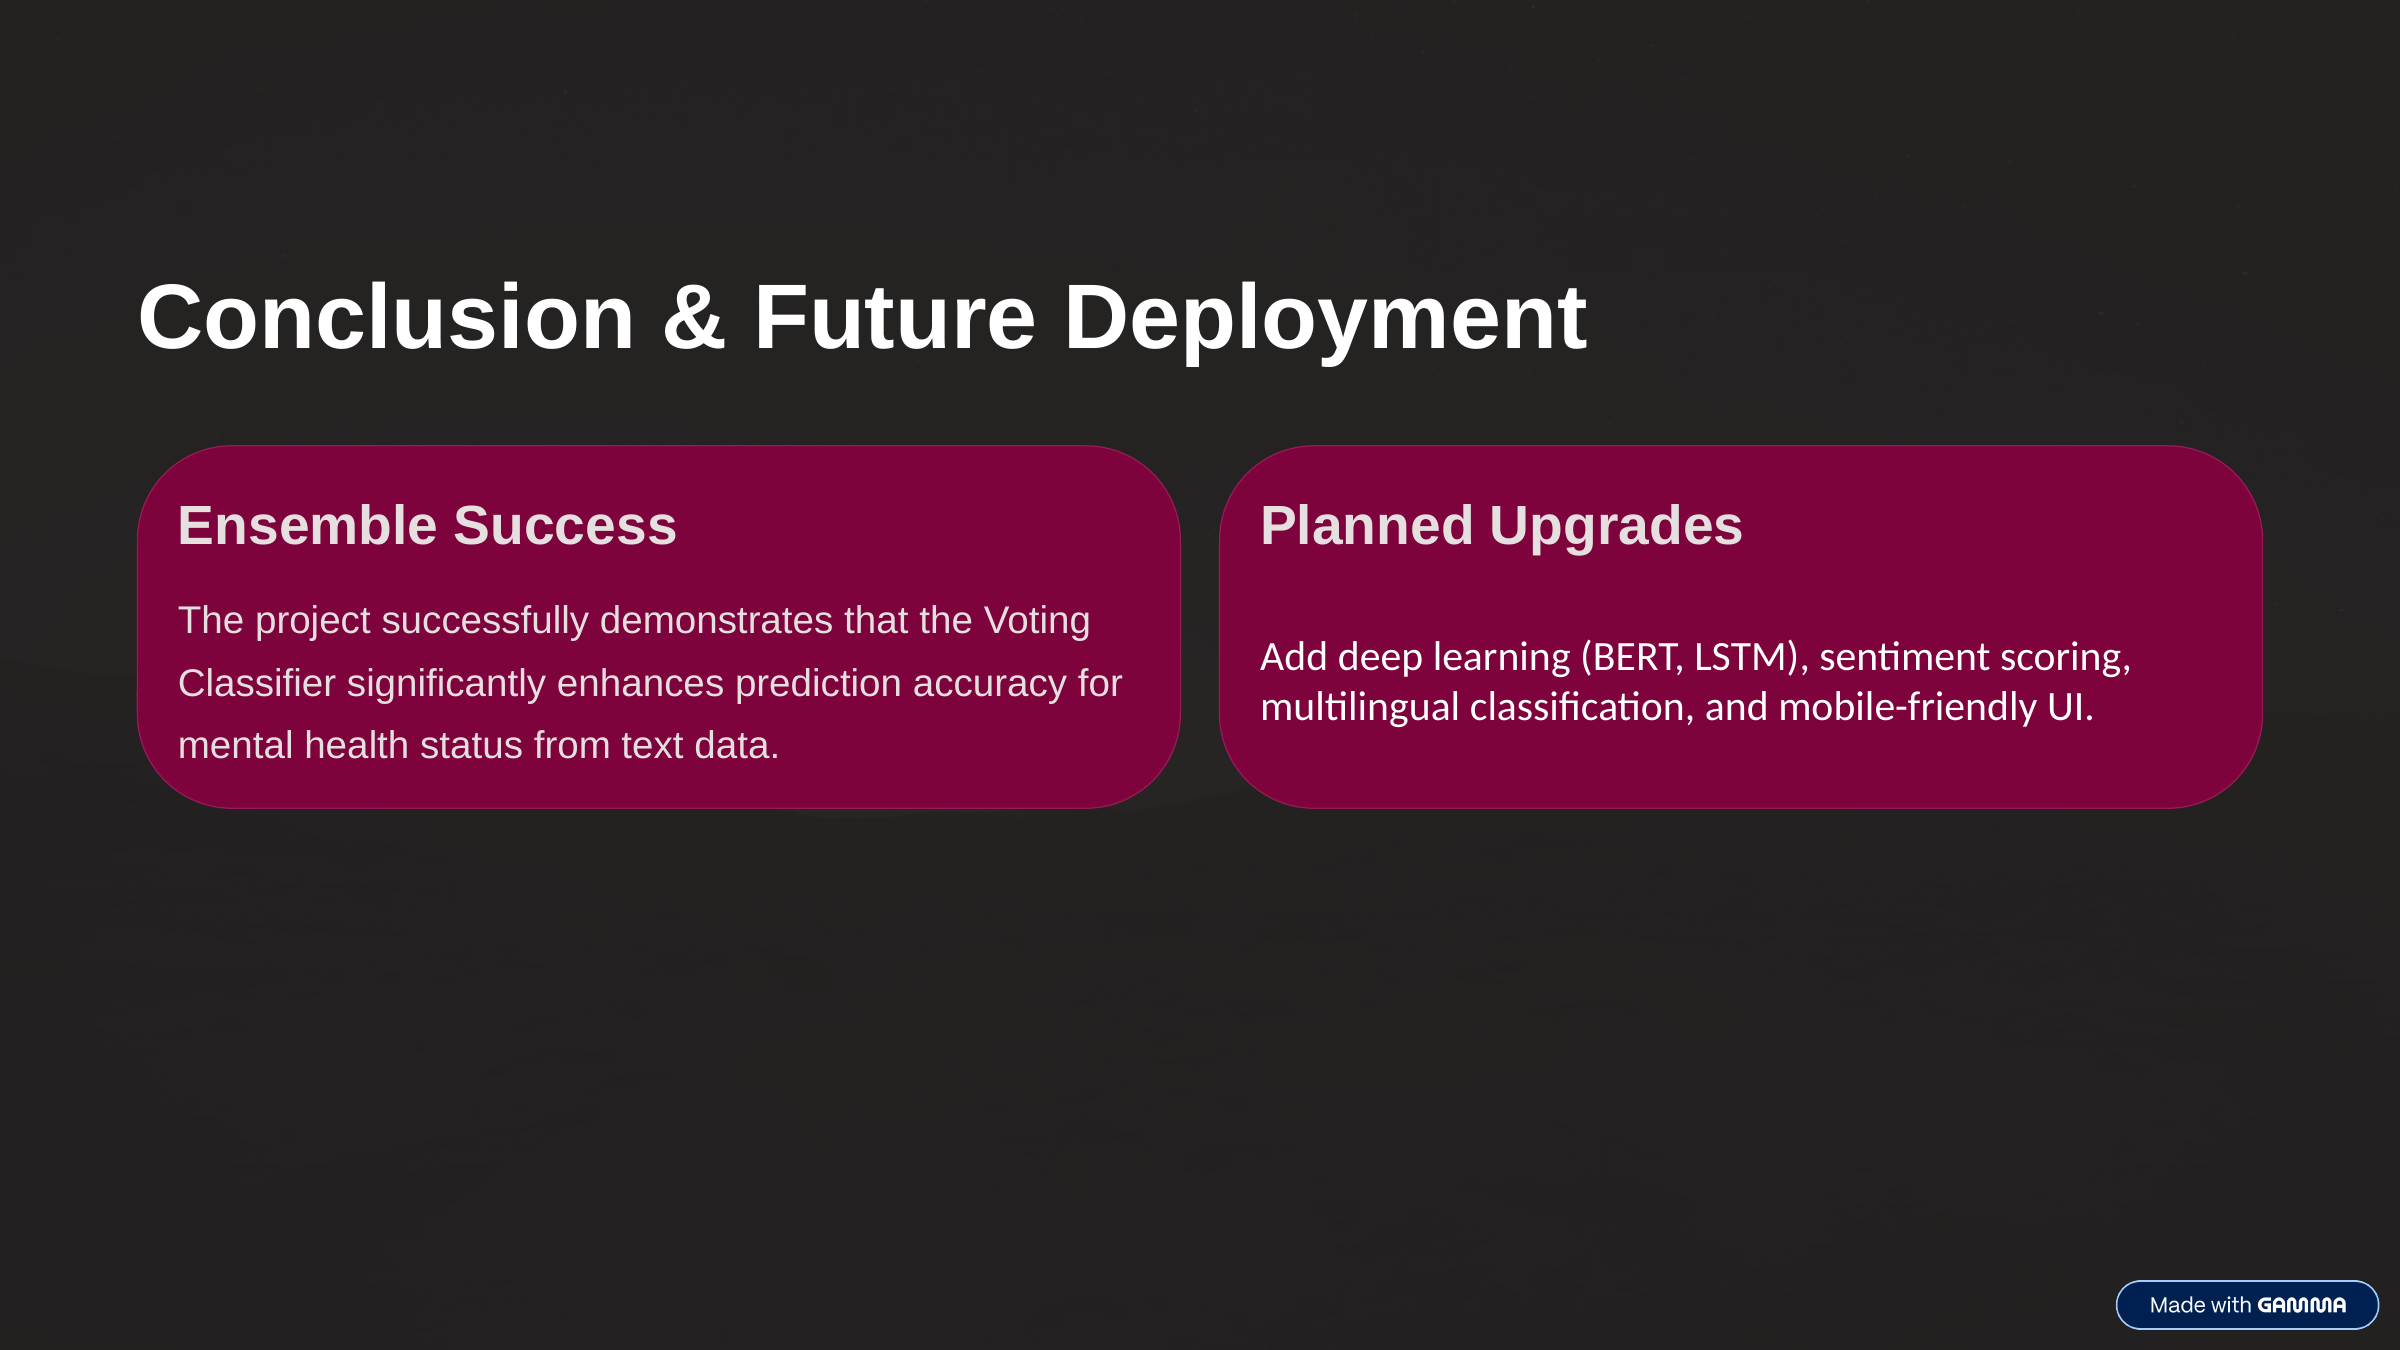

Conclusion & Future Deployment

Ensemble Success
Planned Upgrades
The project successfully demonstrates that the Voting Classifier significantly enhances prediction accuracy for mental health status from text data.

Add deep learning (BERT, LSTM), sentiment scoring, multilingual classification, and mobile-friendly UI.